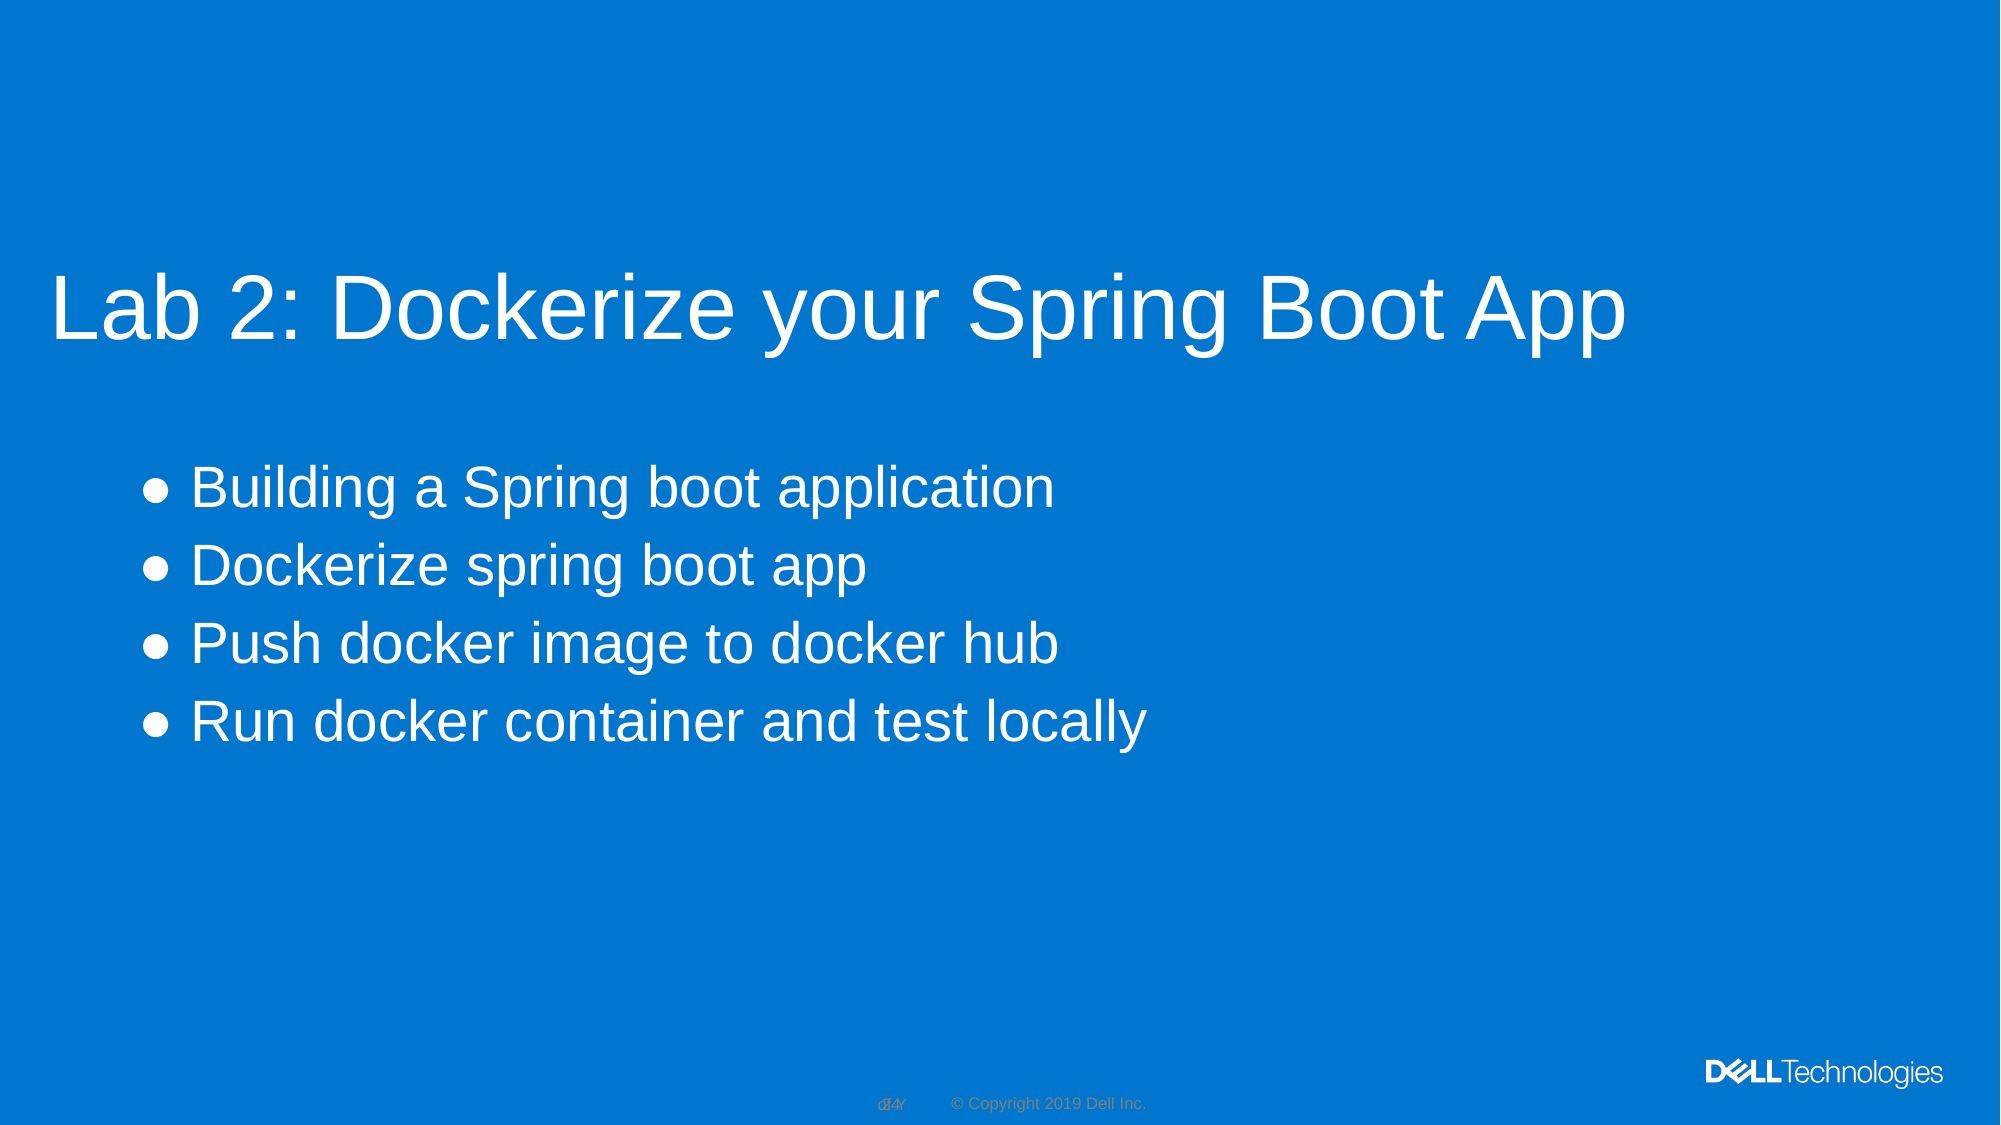

# Lab 2: Dockerize your Spring Boot App

● Building a Spring boot application
● Dockerize spring boot app
● Push docker image to docker hub
● Run docker container and test locally